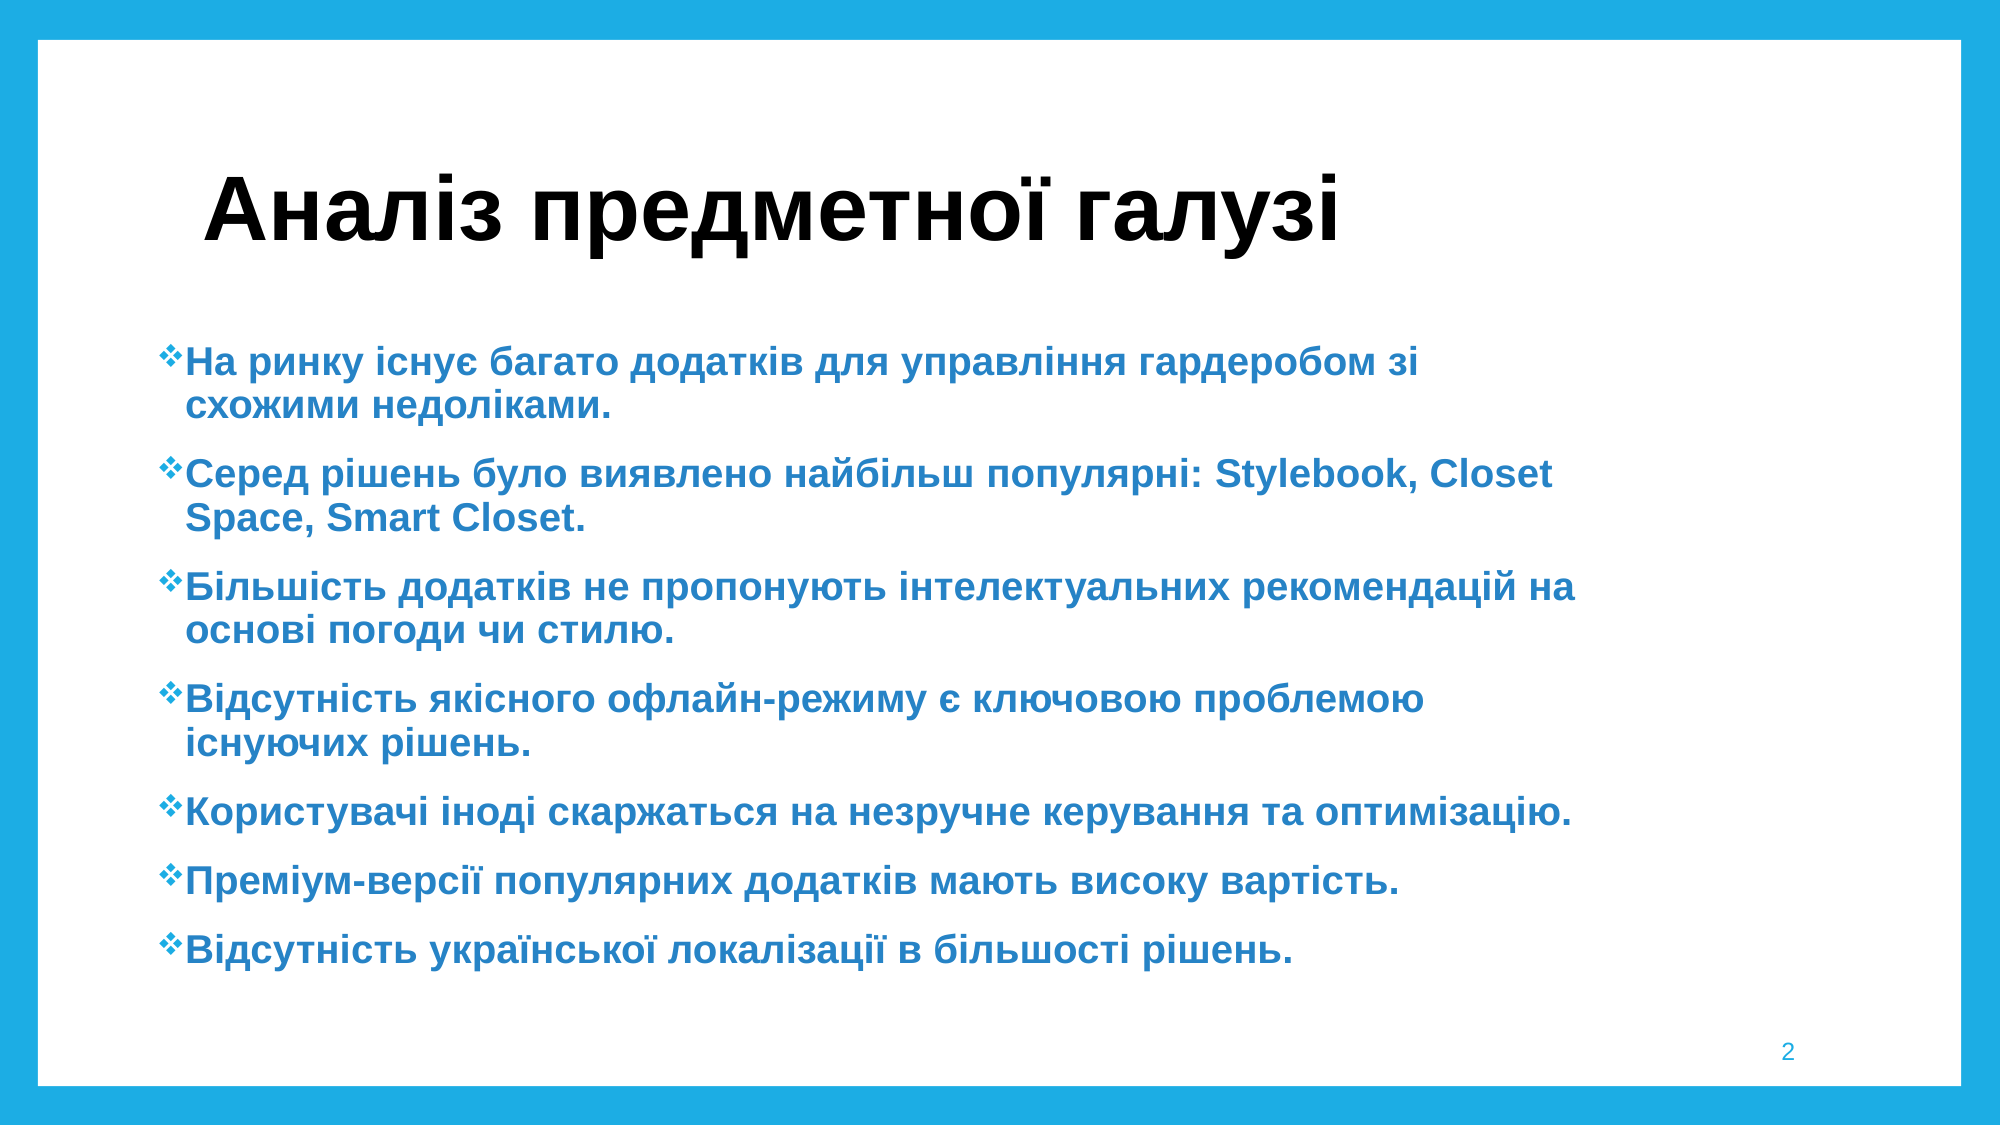

# Аналіз предметної галузі
На ринку існує багато додатків для управління гардеробом зі схожими недоліками.
Cеред рішень було виявлено найбільш популярні: Stylebook, Closet Space, Smart Closet.
Більшість додатків не пропонують інтелектуальних рекомендацій на основі погоди чи стилю.
Відсутність якісного офлайн-режиму є ключовою проблемою існуючих рішень.
Користувачі іноді скаржаться на незручне керування та оптимізацію.
Преміум-версії популярних додатків мають високу вартість.
Відсутність української локалізації в більшості рішень.

2